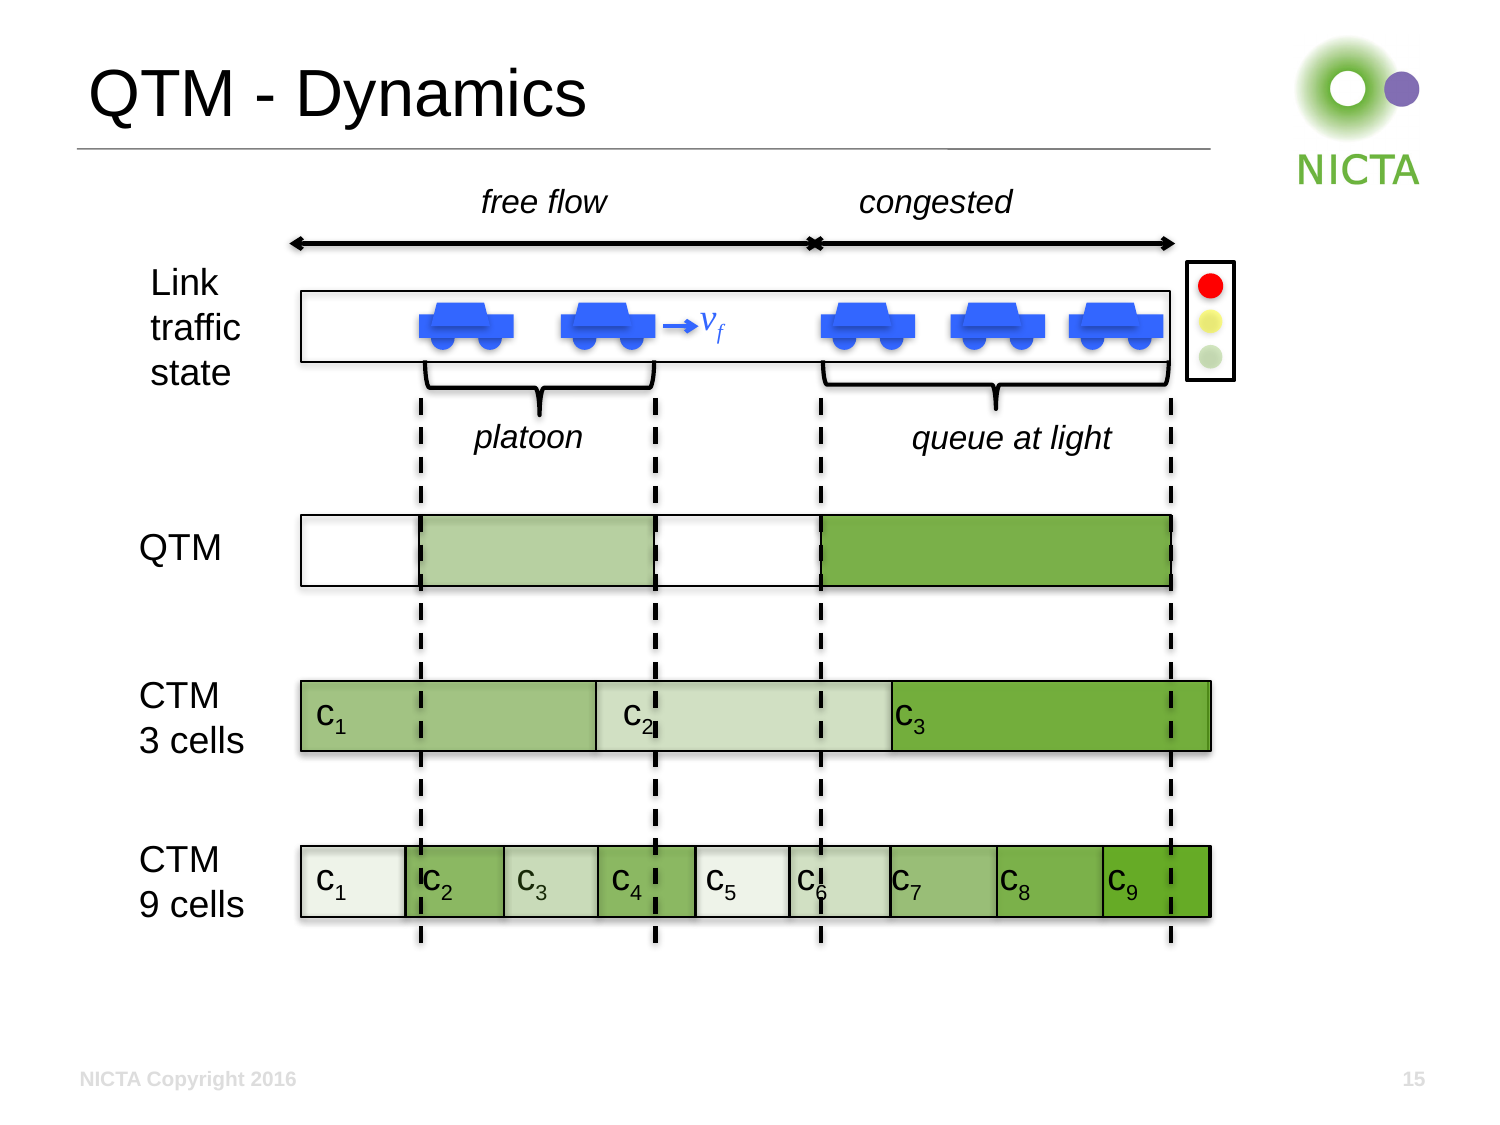

# QTM - Dynamics
free flow
congested

Link
traffic state

vf

platoon
queue at light
QTM

CTM
3 cells

c1

c2
c3

CTM
9 cells

c1

c2
c3

c4

c5

c6

c7

c8

c9